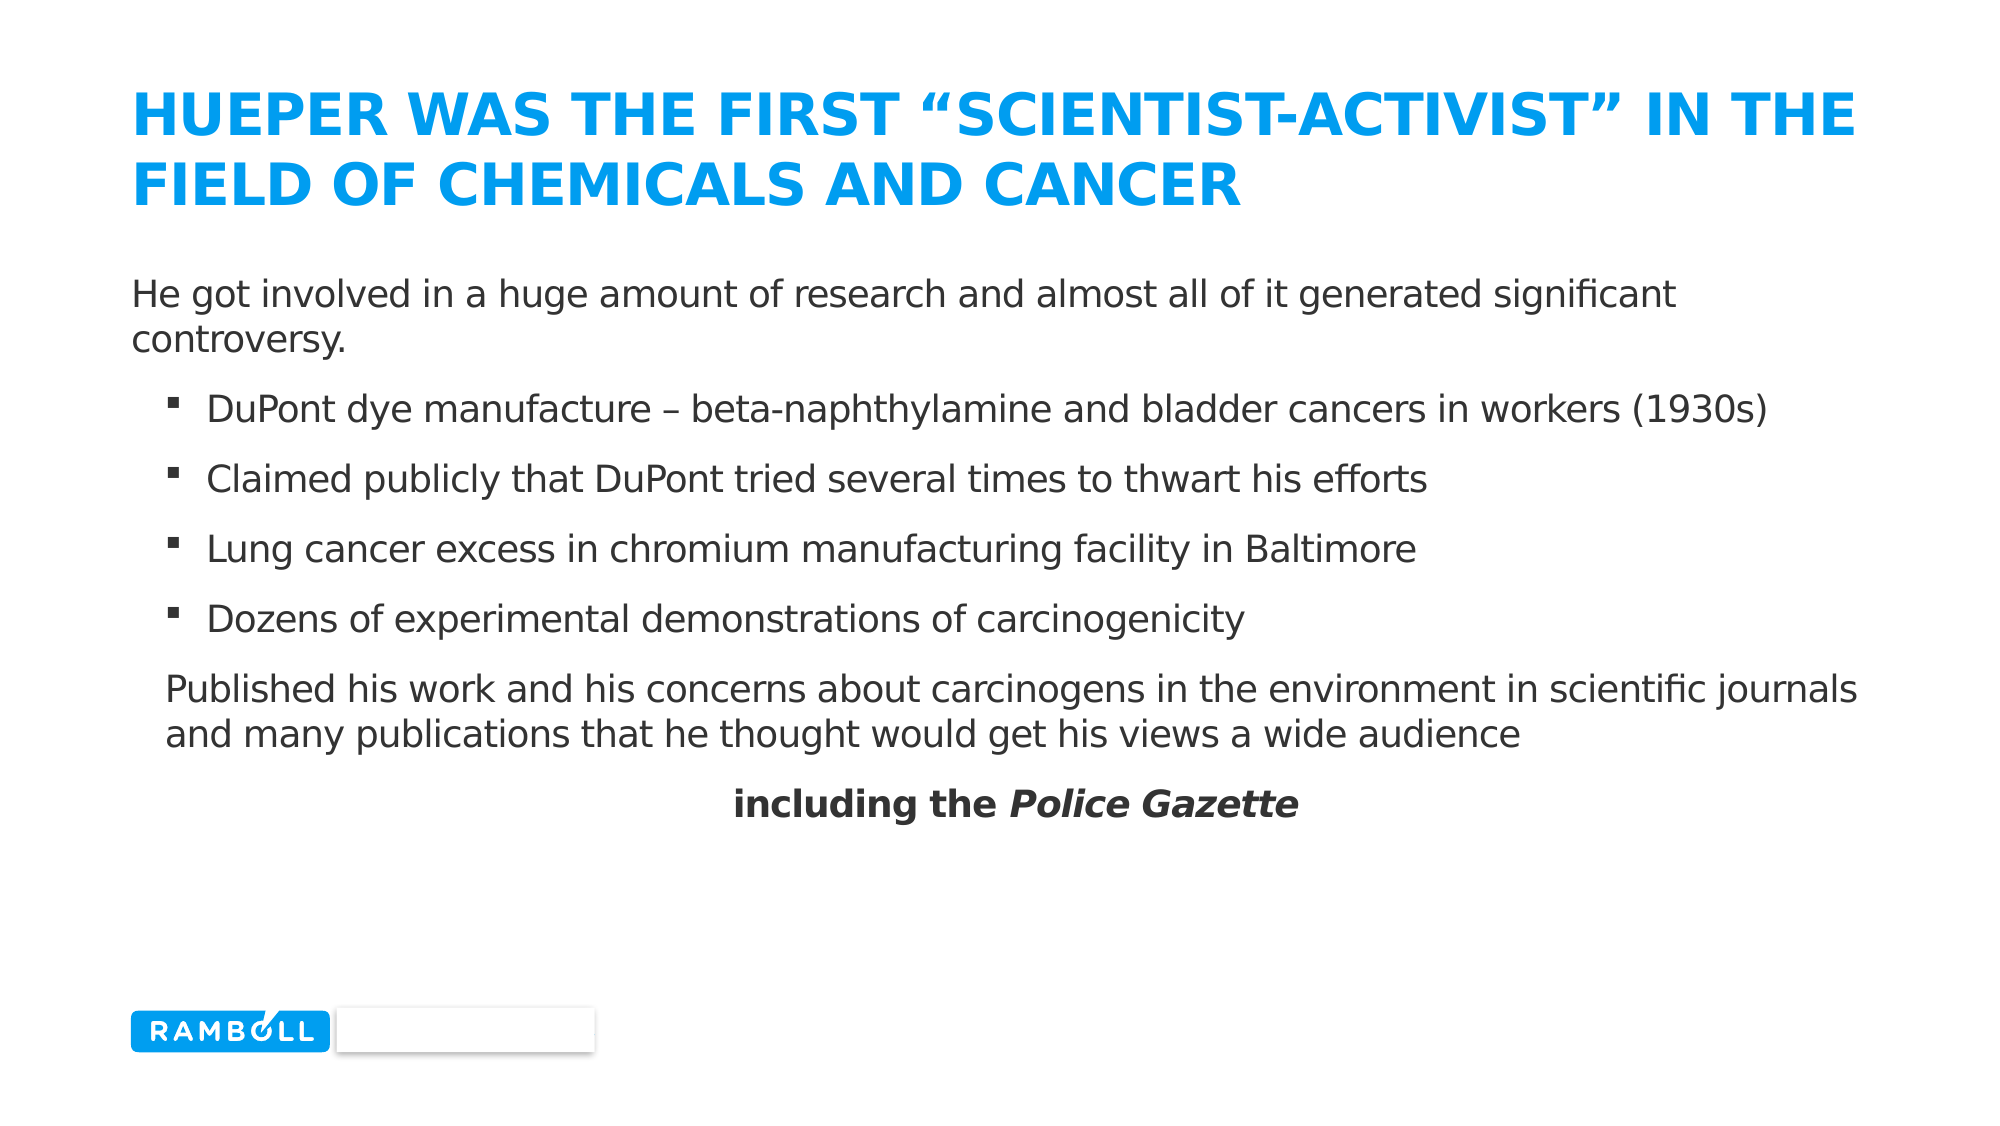

# Hueper was the first “scientist-activist” in the field of chemicals and cancer
He got involved in a huge amount of research and almost all of it generated significant controversy.
DuPont dye manufacture – beta-naphthylamine and bladder cancers in workers (1930s)
Claimed publicly that DuPont tried several times to thwart his efforts
Lung cancer excess in chromium manufacturing facility in Baltimore
Dozens of experimental demonstrations of carcinogenicity
Published his work and his concerns about carcinogens in the environment in scientific journals and many publications that he thought would get his views a wide audience
including the Police Gazette